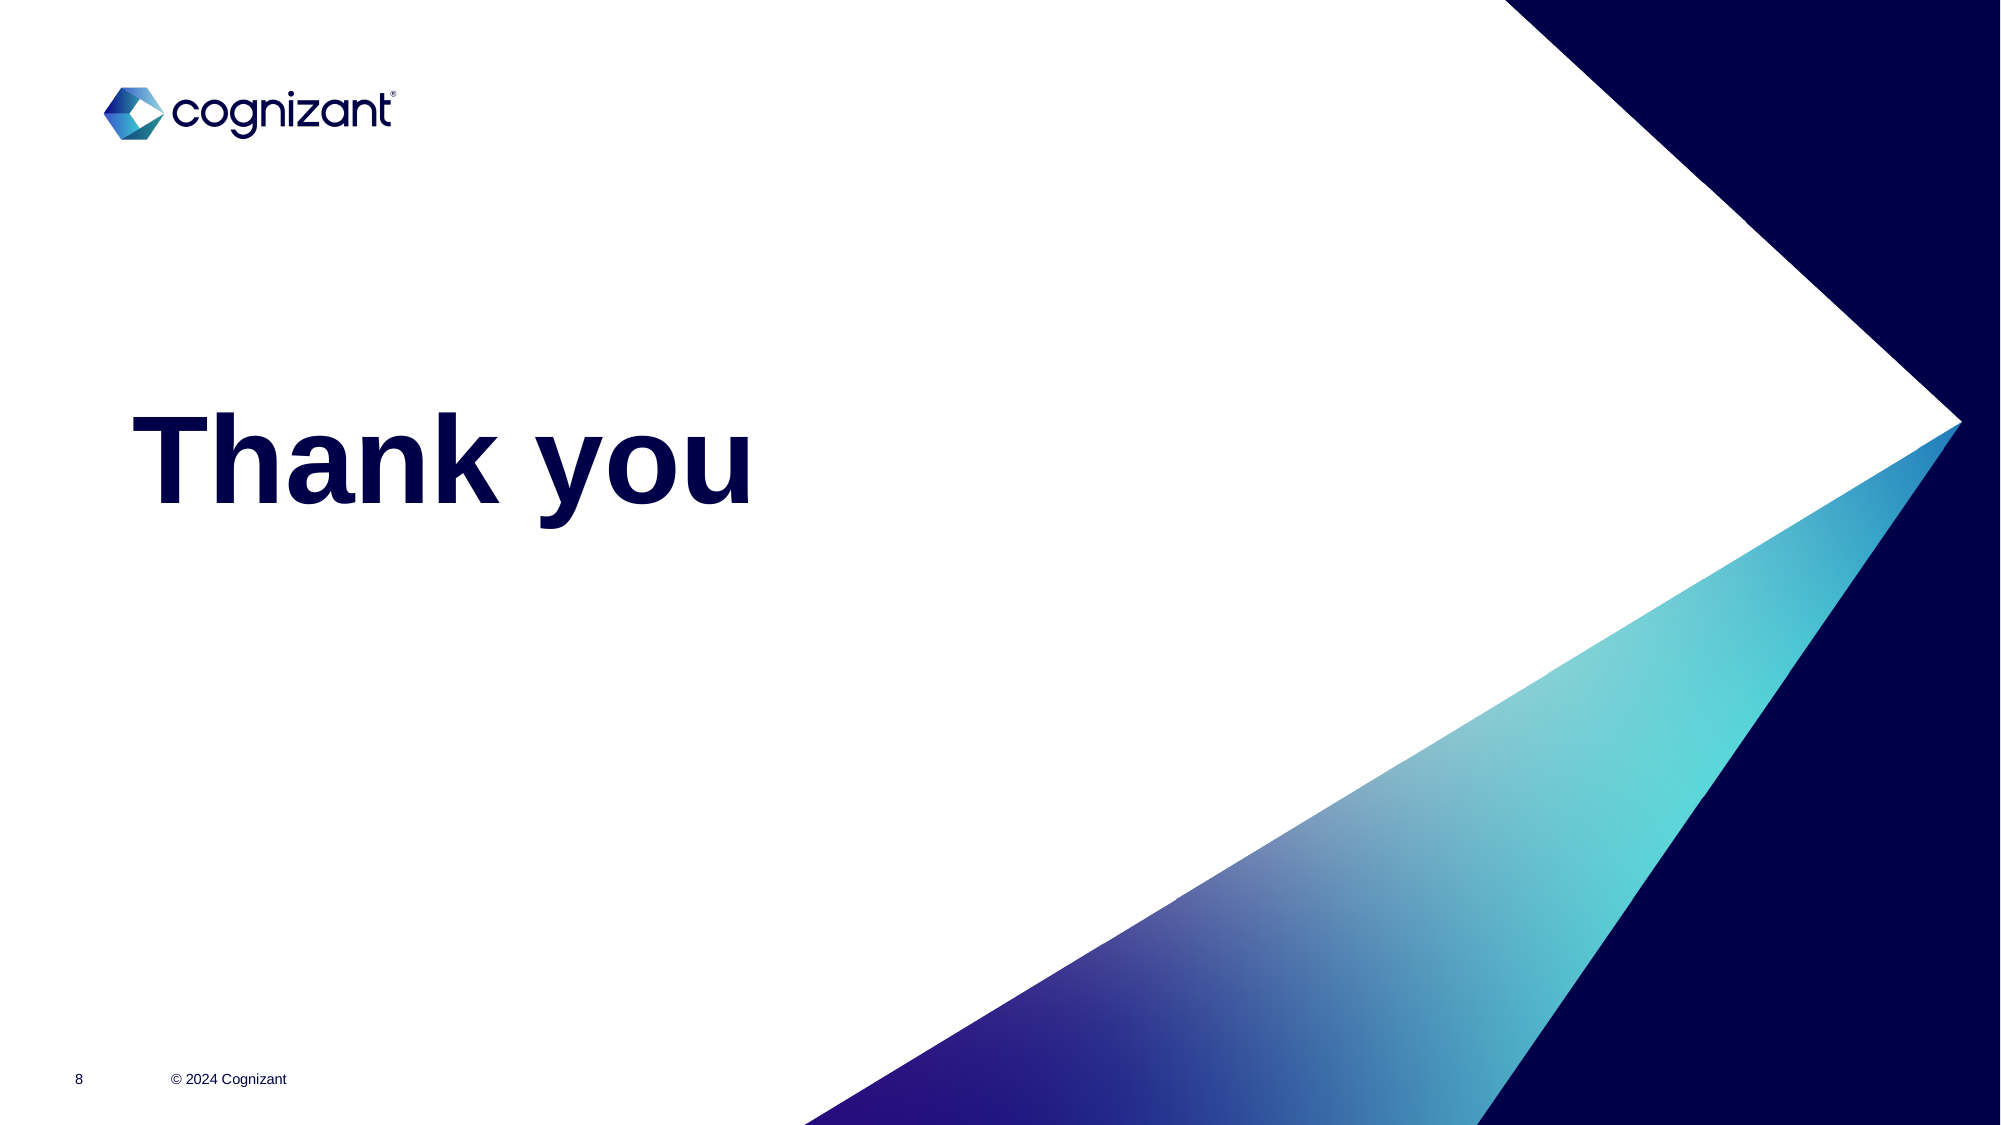

# Thank you

© 2024 Cognizant
8